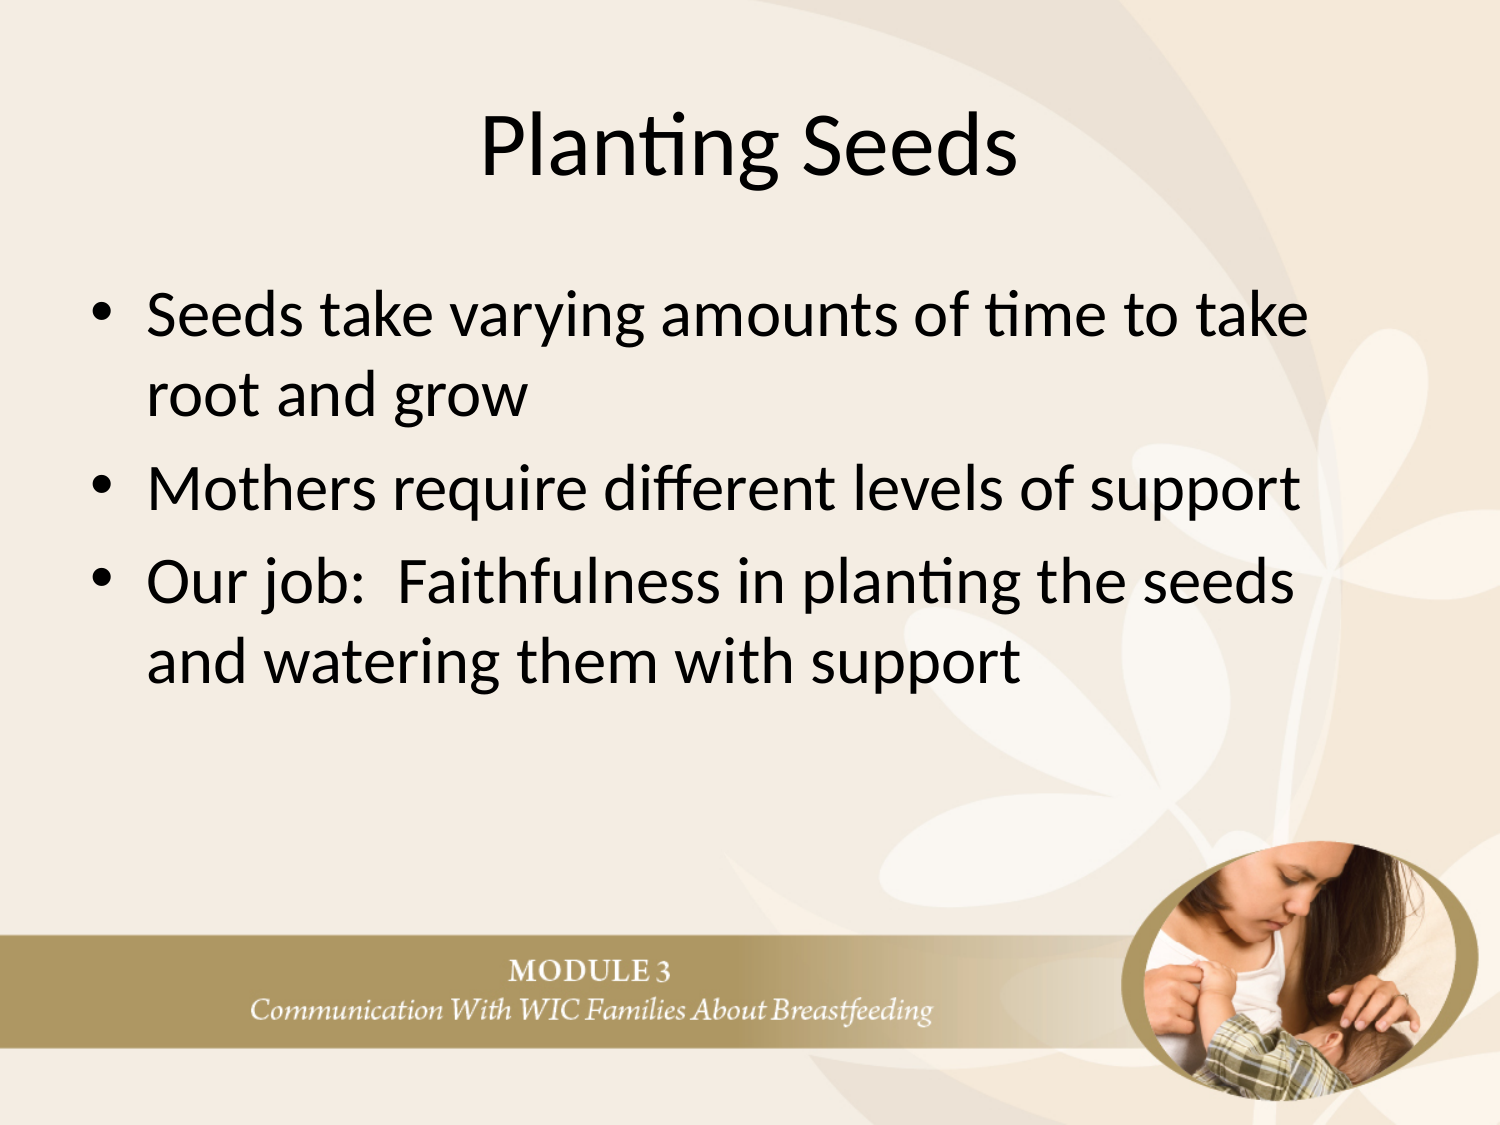

# Planting Seeds
Seeds take varying amounts of time to take root and grow
Mothers require different levels of support
Our job:  Faithfulness in planting the seeds and watering them with support